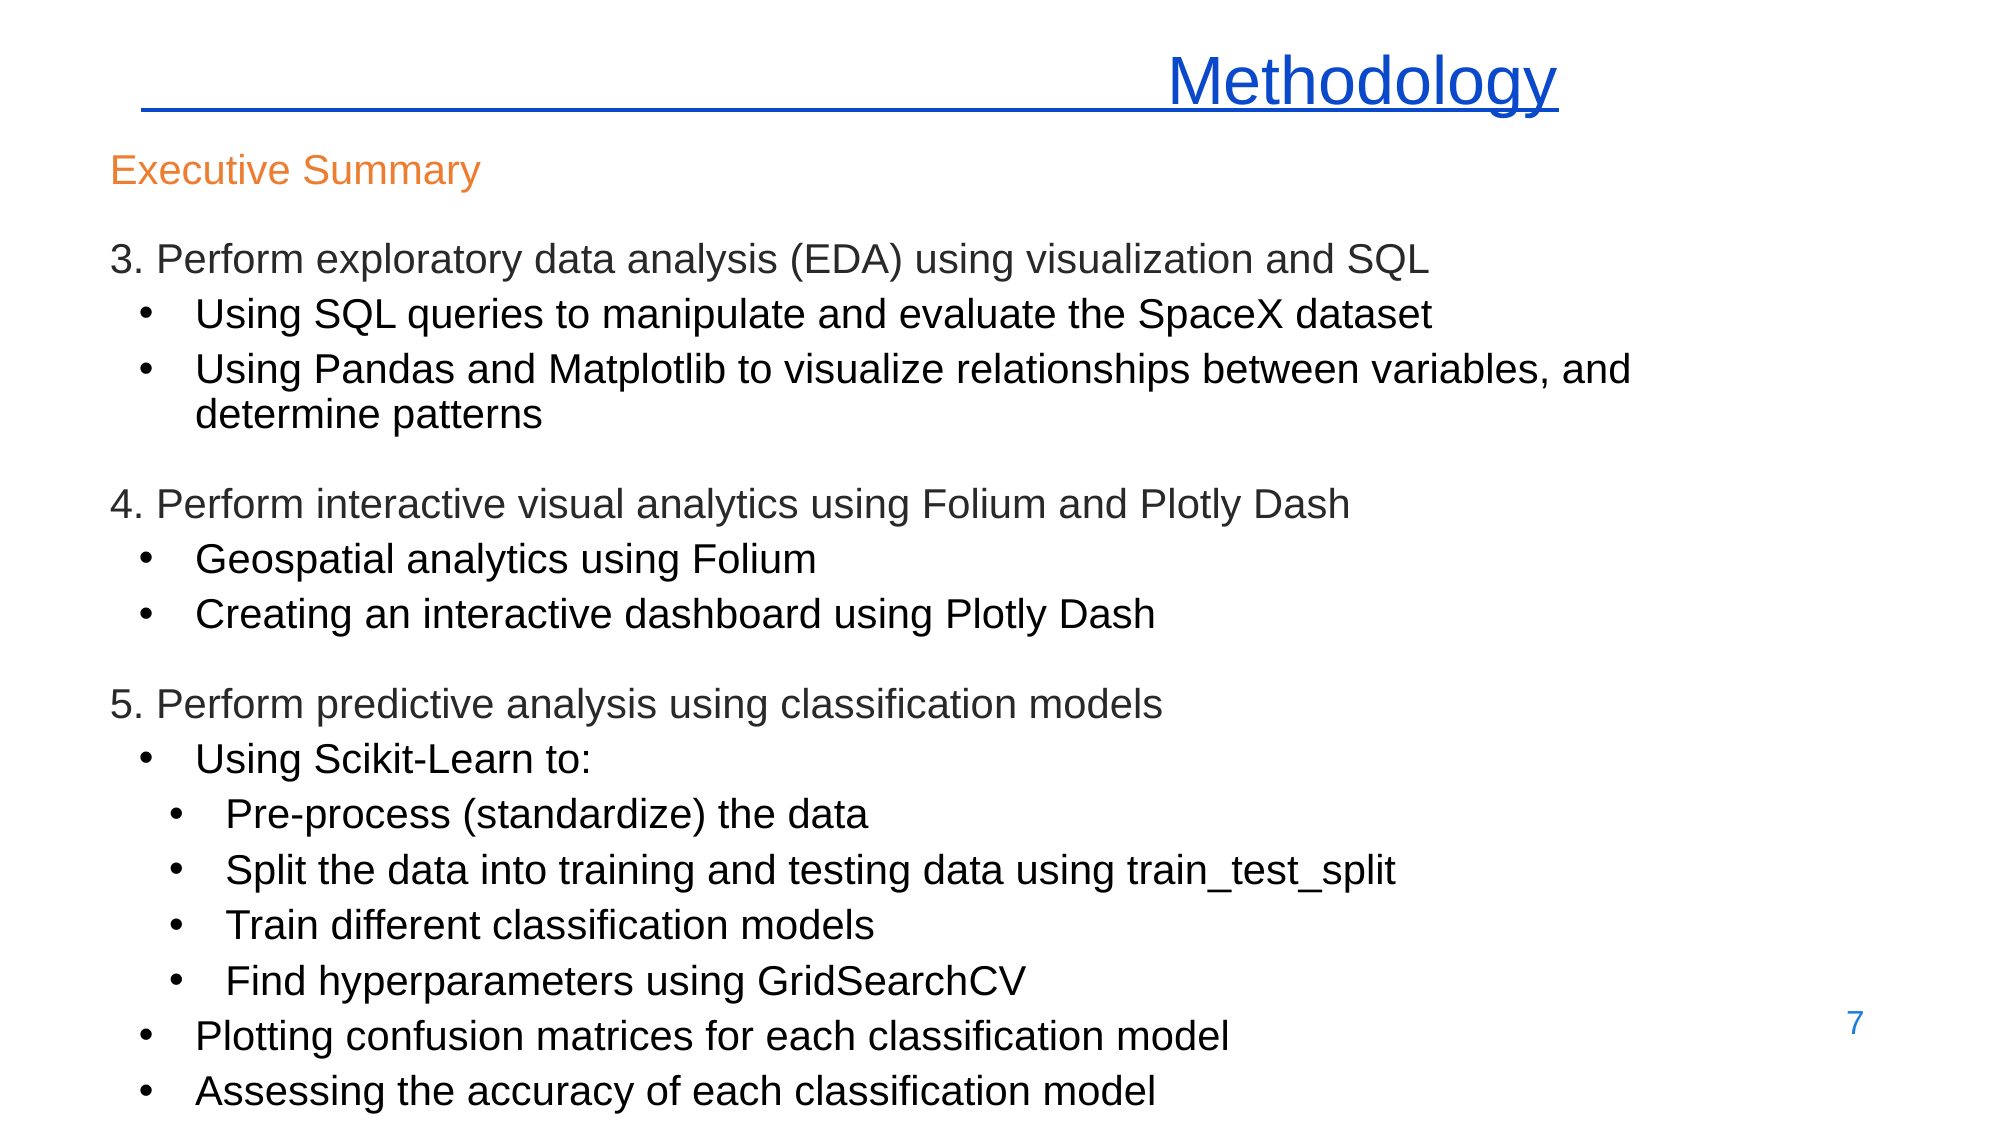

Methodology
Executive Summary
3. Perform exploratory data analysis (EDA) using visualization and SQL
Using SQL queries to manipulate and evaluate the SpaceX dataset
Using Pandas and Matplotlib to visualize relationships between variables, and determine patterns
4. Perform interactive visual analytics using Folium and Plotly Dash
Geospatial analytics using Folium
Creating an interactive dashboard using Plotly Dash
5. Perform predictive analysis using classification models
Using Scikit-Learn to:
Pre-process (standardize) the data
Split the data into training and testing data using train_test_split
Train different classification models
Find hyperparameters using GridSearchCV
Plotting confusion matrices for each classification model
Assessing the accuracy of each classification model
7